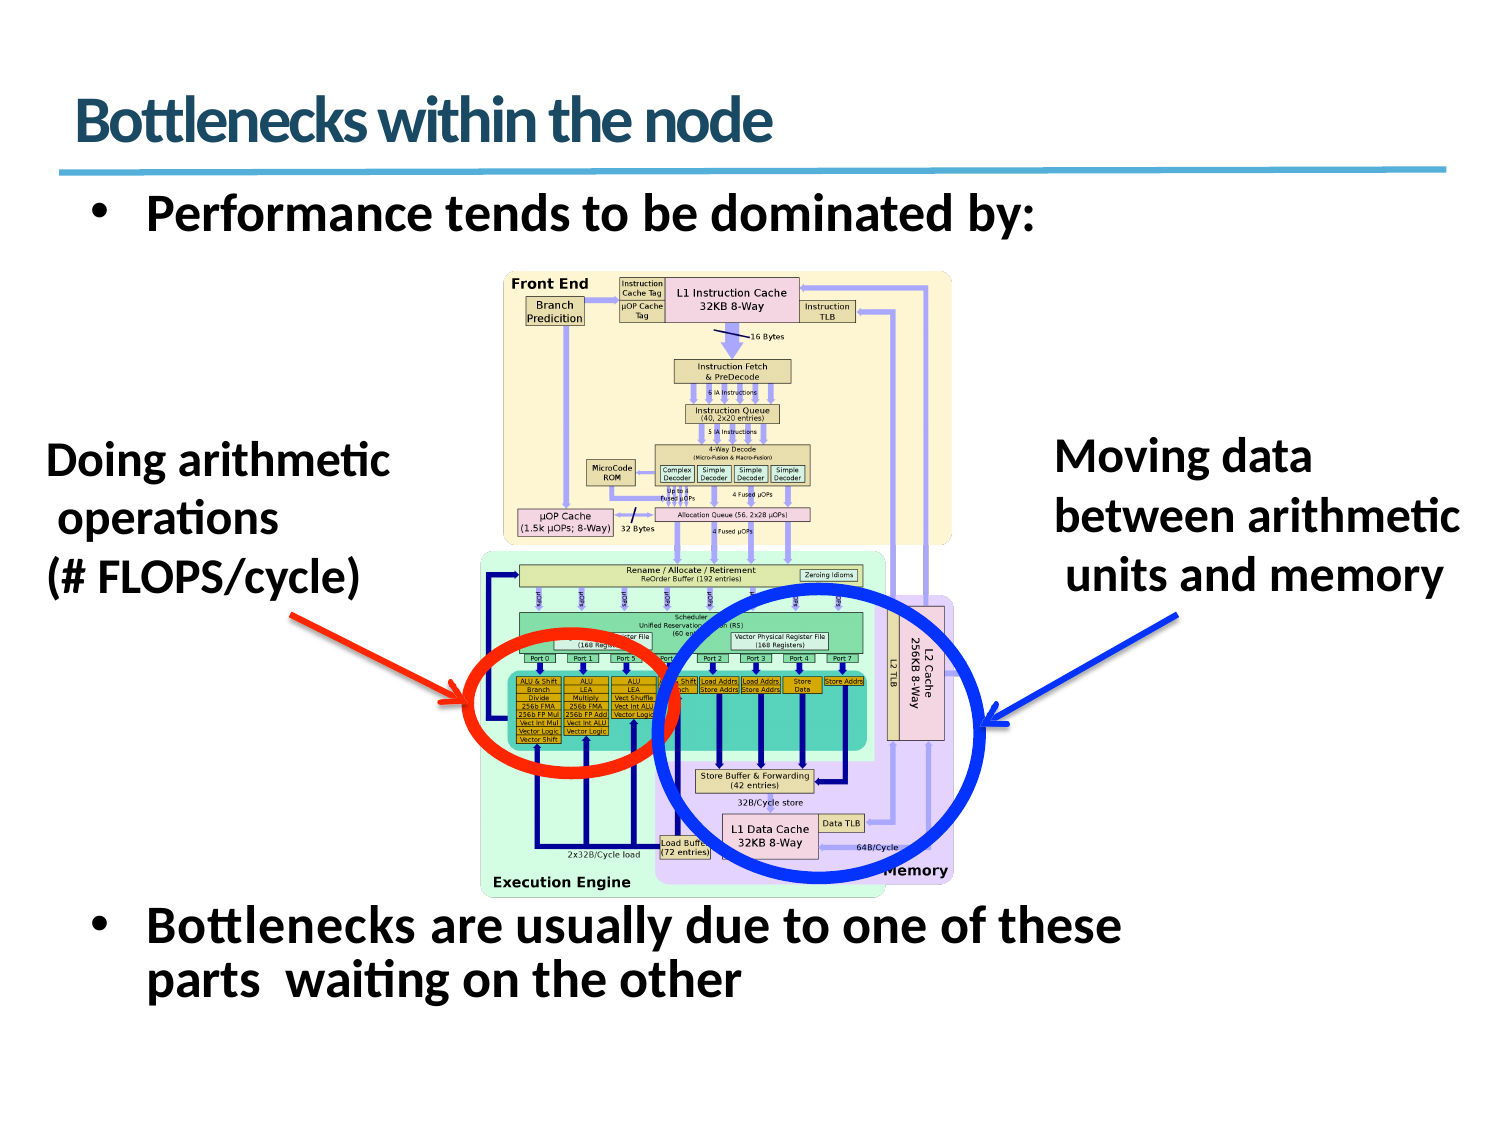

# Bottlenecks within the node
Performance tends to be dominated by:

Doing arithmetic  operations
(# FLOPS/cycle)
Moving data  between arithmetic  units and memory

Bottlenecks are usually due to one of these parts  waiting on the other